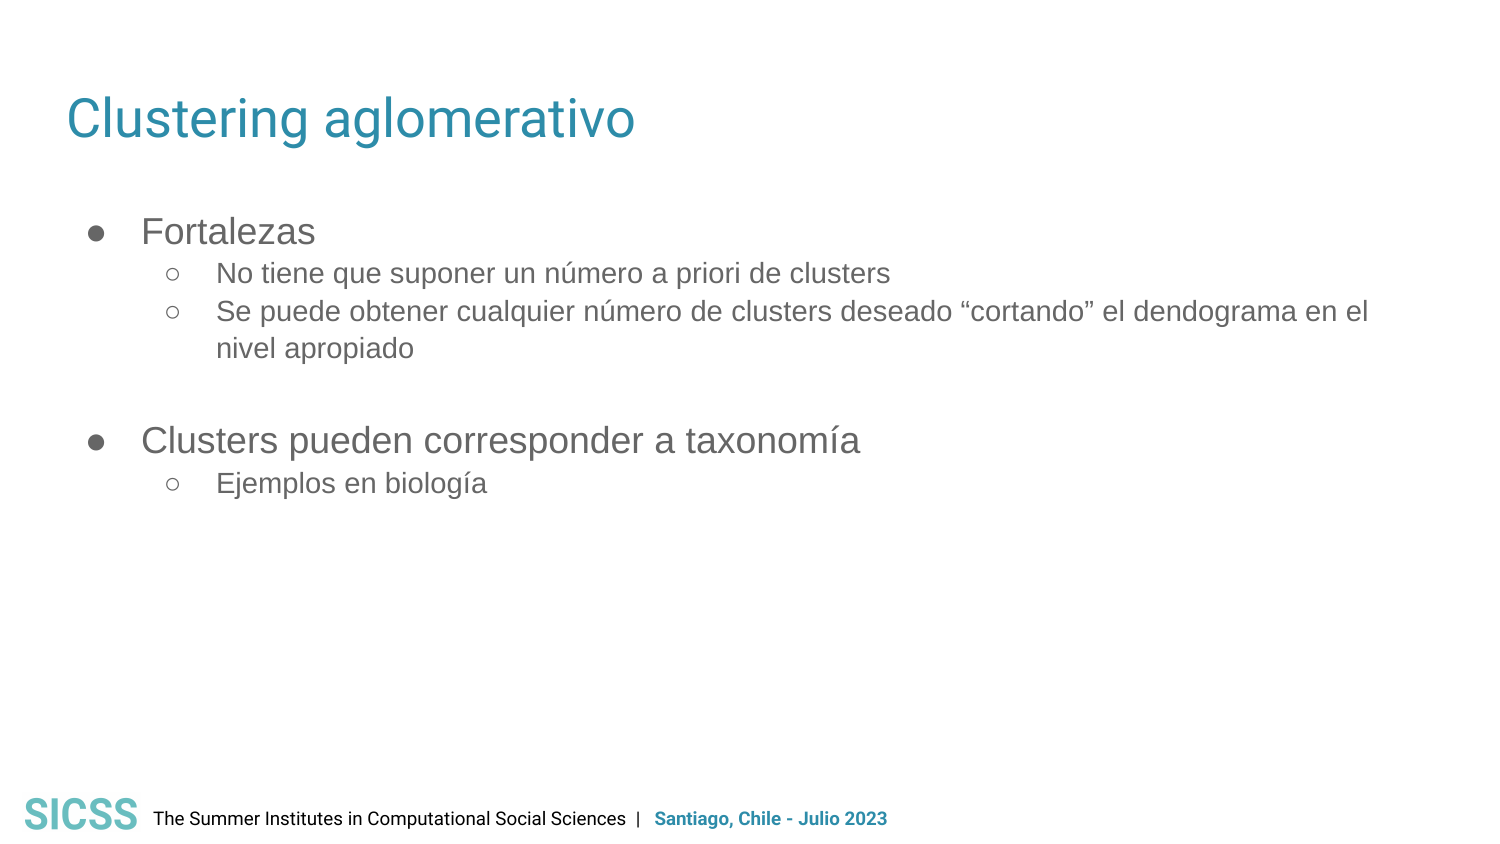

# Clustering aglomerativo

Fortalezas
No tiene que suponer un número a priori de clusters
Se puede obtener cualquier número de clusters deseado “cortando” el dendograma en el nivel apropiado

Clusters pueden corresponder a taxonomía
Ejemplos en biología